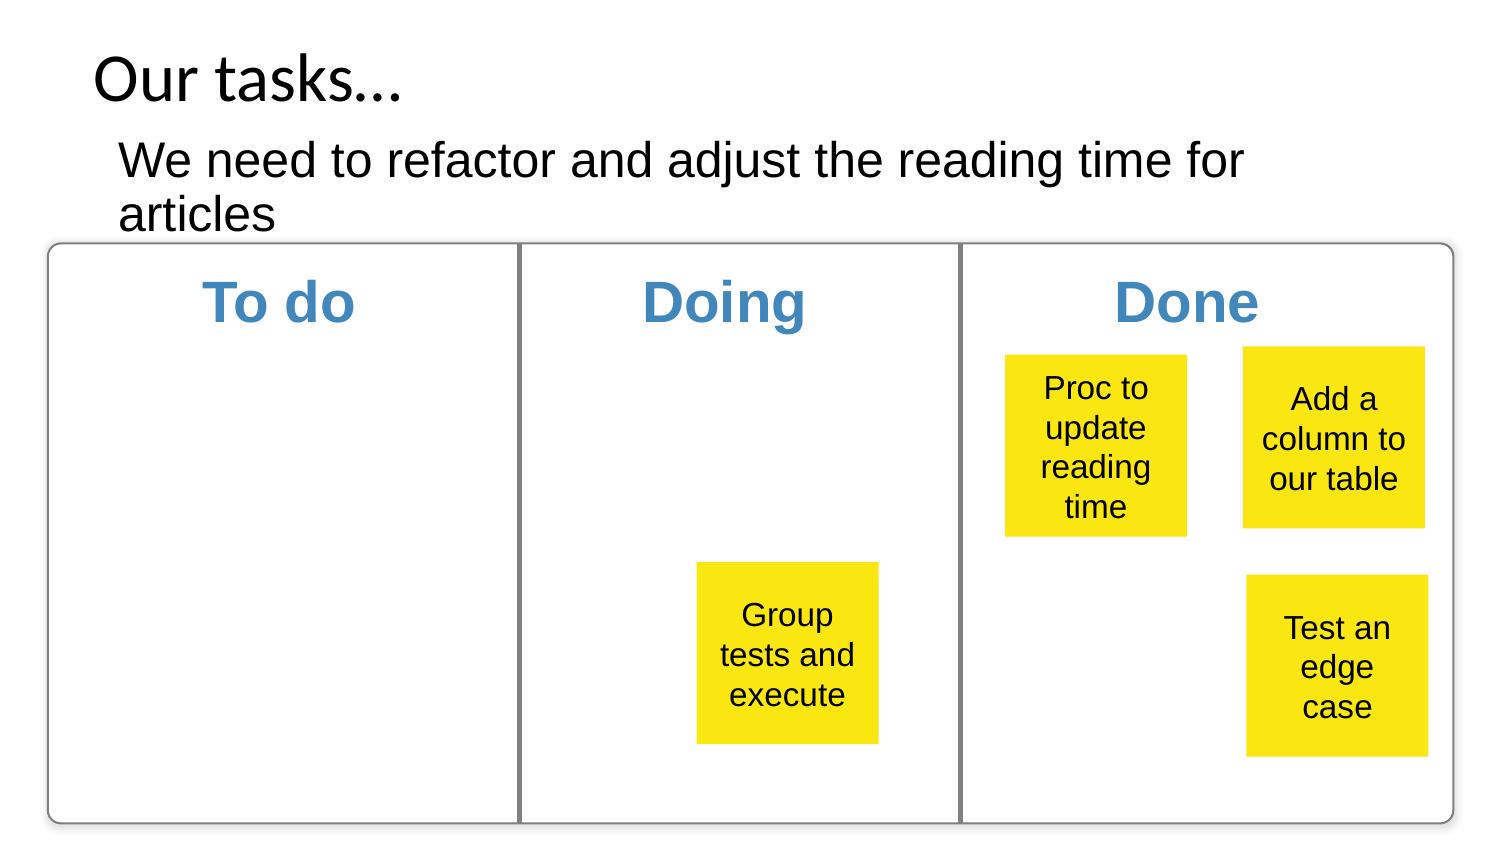

# Our tasks…
We need to refactor and adjust the reading time for articles

To do
Doing
Done
Add a column to our table
Proc to update reading time
Group tests and execute
Test an edge case